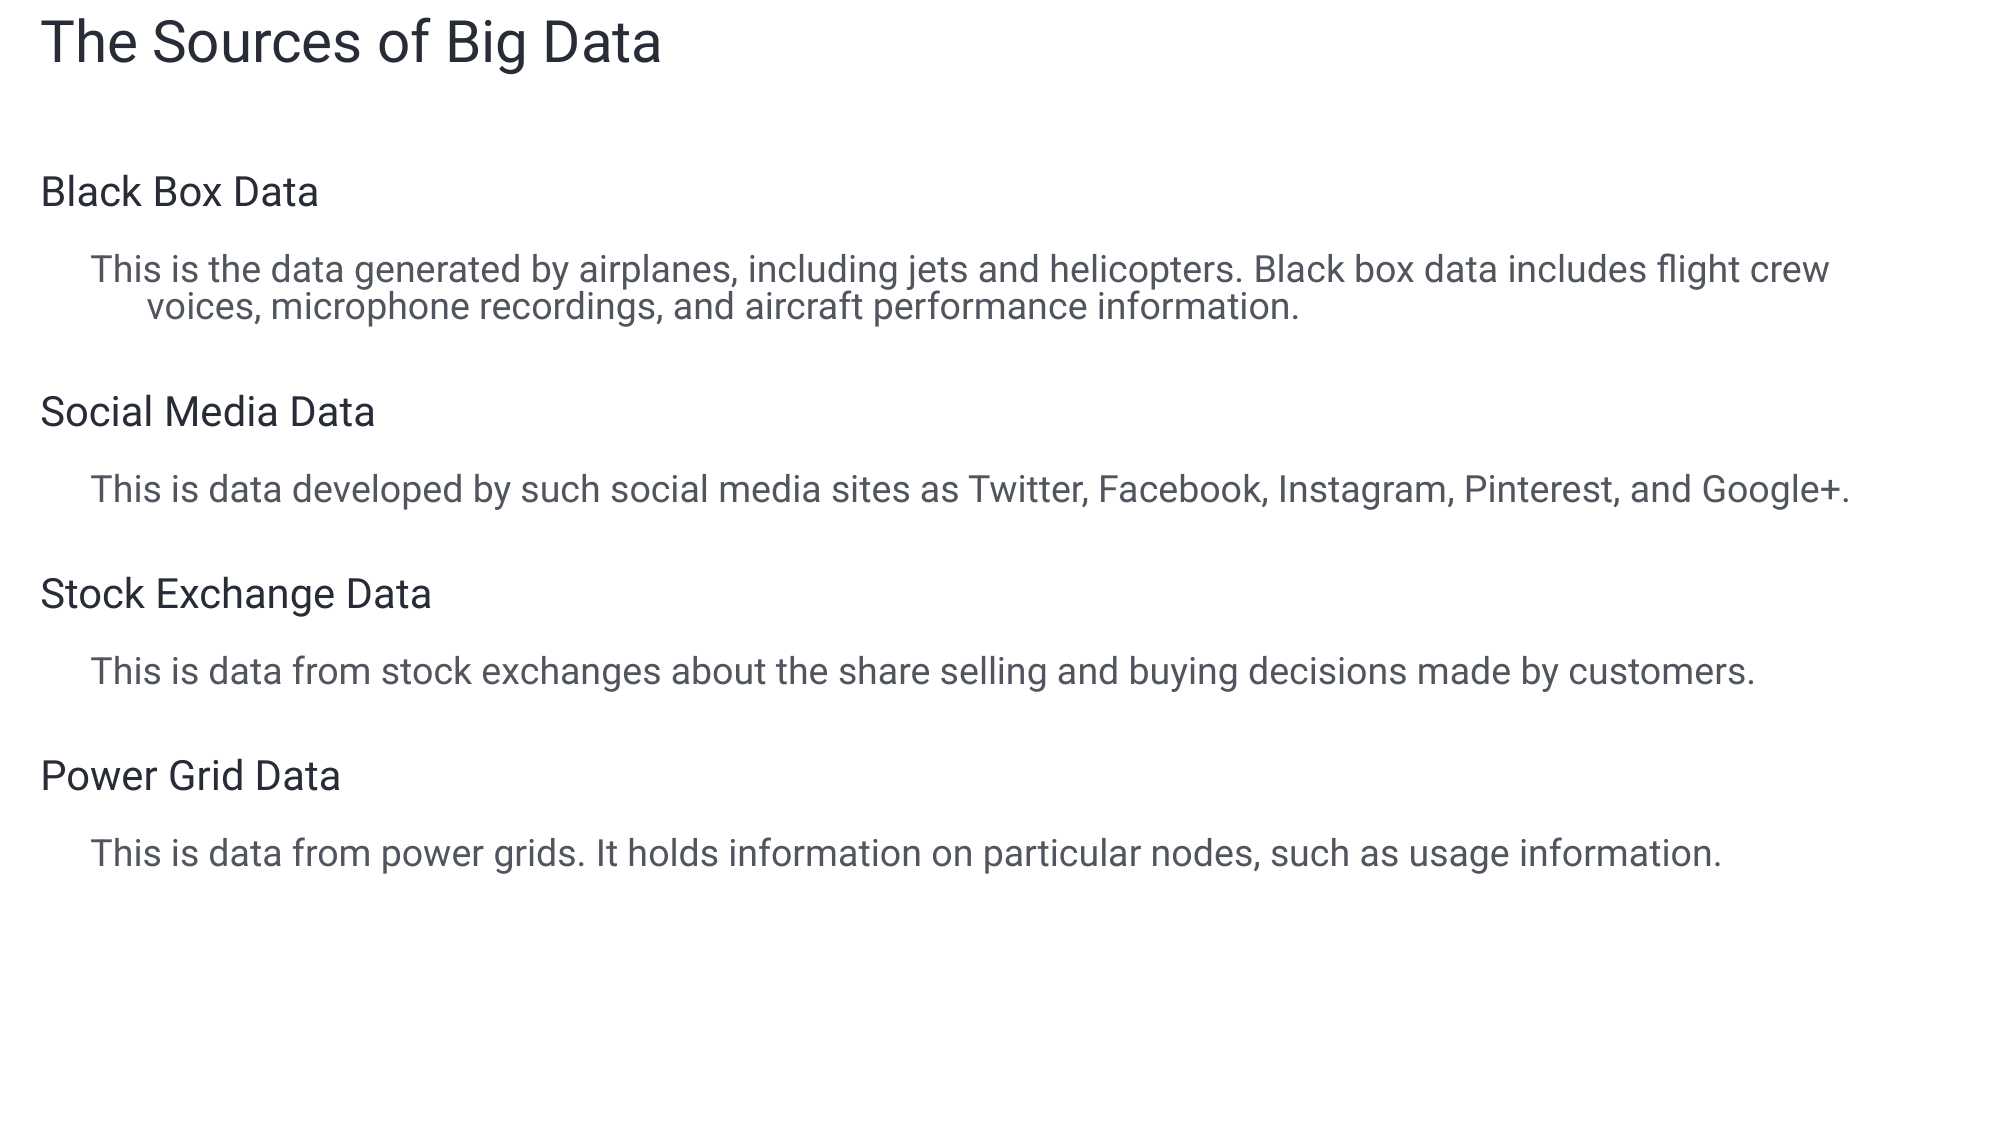

The Sources of Big Data
Black Box Data
This is the data generated by airplanes, including jets and helicopters. Black box data includes flight crew voices, microphone recordings, and aircraft performance information.
Social Media Data
This is data developed by such social media sites as Twitter, Facebook, Instagram, Pinterest, and Google+.
Stock Exchange Data
This is data from stock exchanges about the share selling and buying decisions made by customers.
Power Grid Data
This is data from power grids. It holds information on particular nodes, such as usage information.